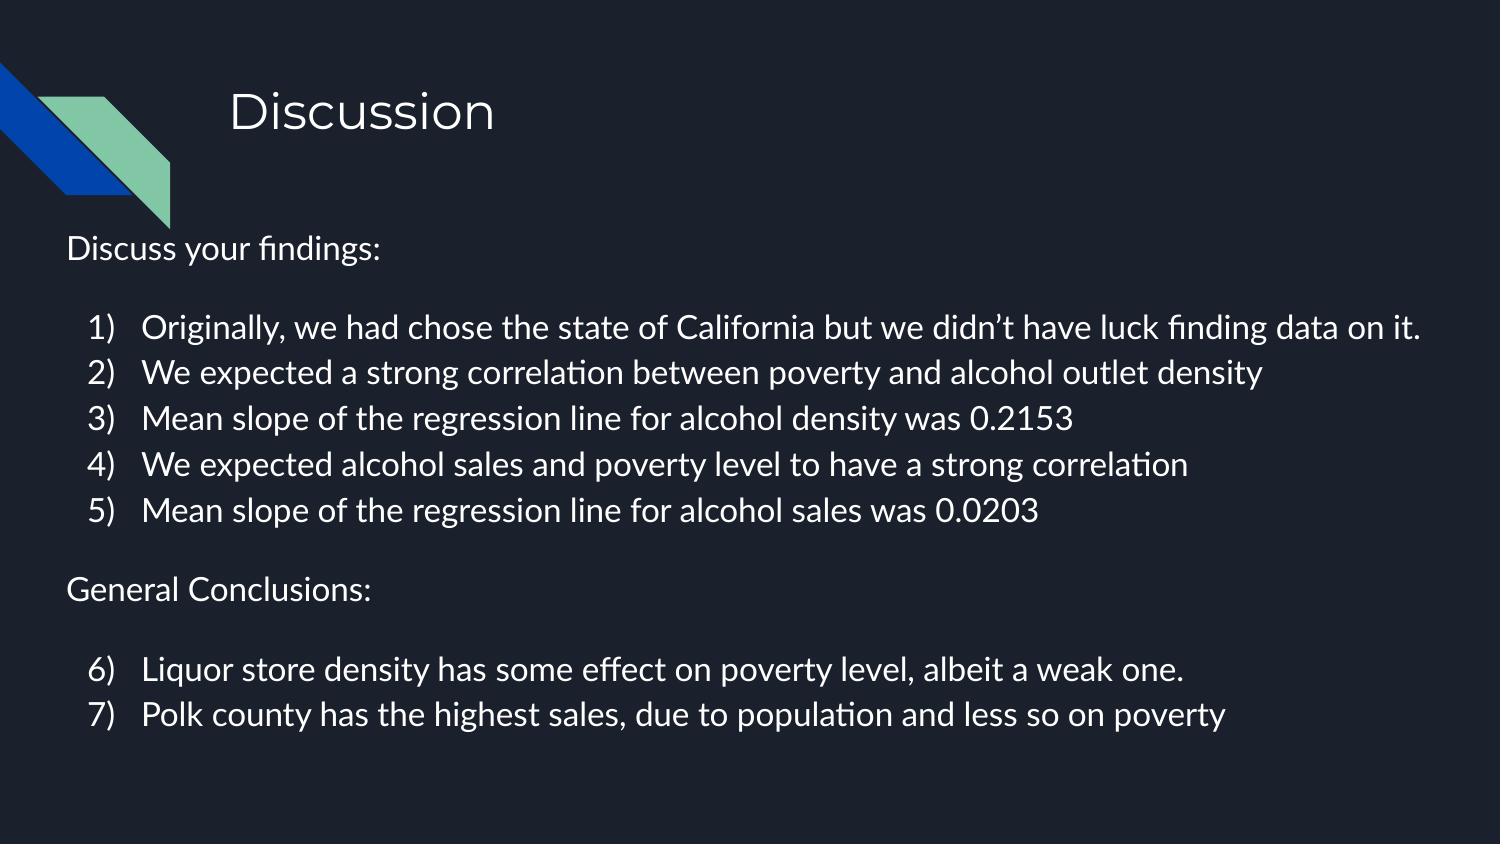

# Discussion
Discuss your findings:
Originally, we had chose the state of California but we didn’t have luck finding data on it.
We expected a strong correlation between poverty and alcohol outlet density
Mean slope of the regression line for alcohol density was 0.2153
We expected alcohol sales and poverty level to have a strong correlation
Mean slope of the regression line for alcohol sales was 0.0203
General Conclusions:
Liquor store density has some effect on poverty level, albeit a weak one.
Polk county has the highest sales, due to population and less so on poverty